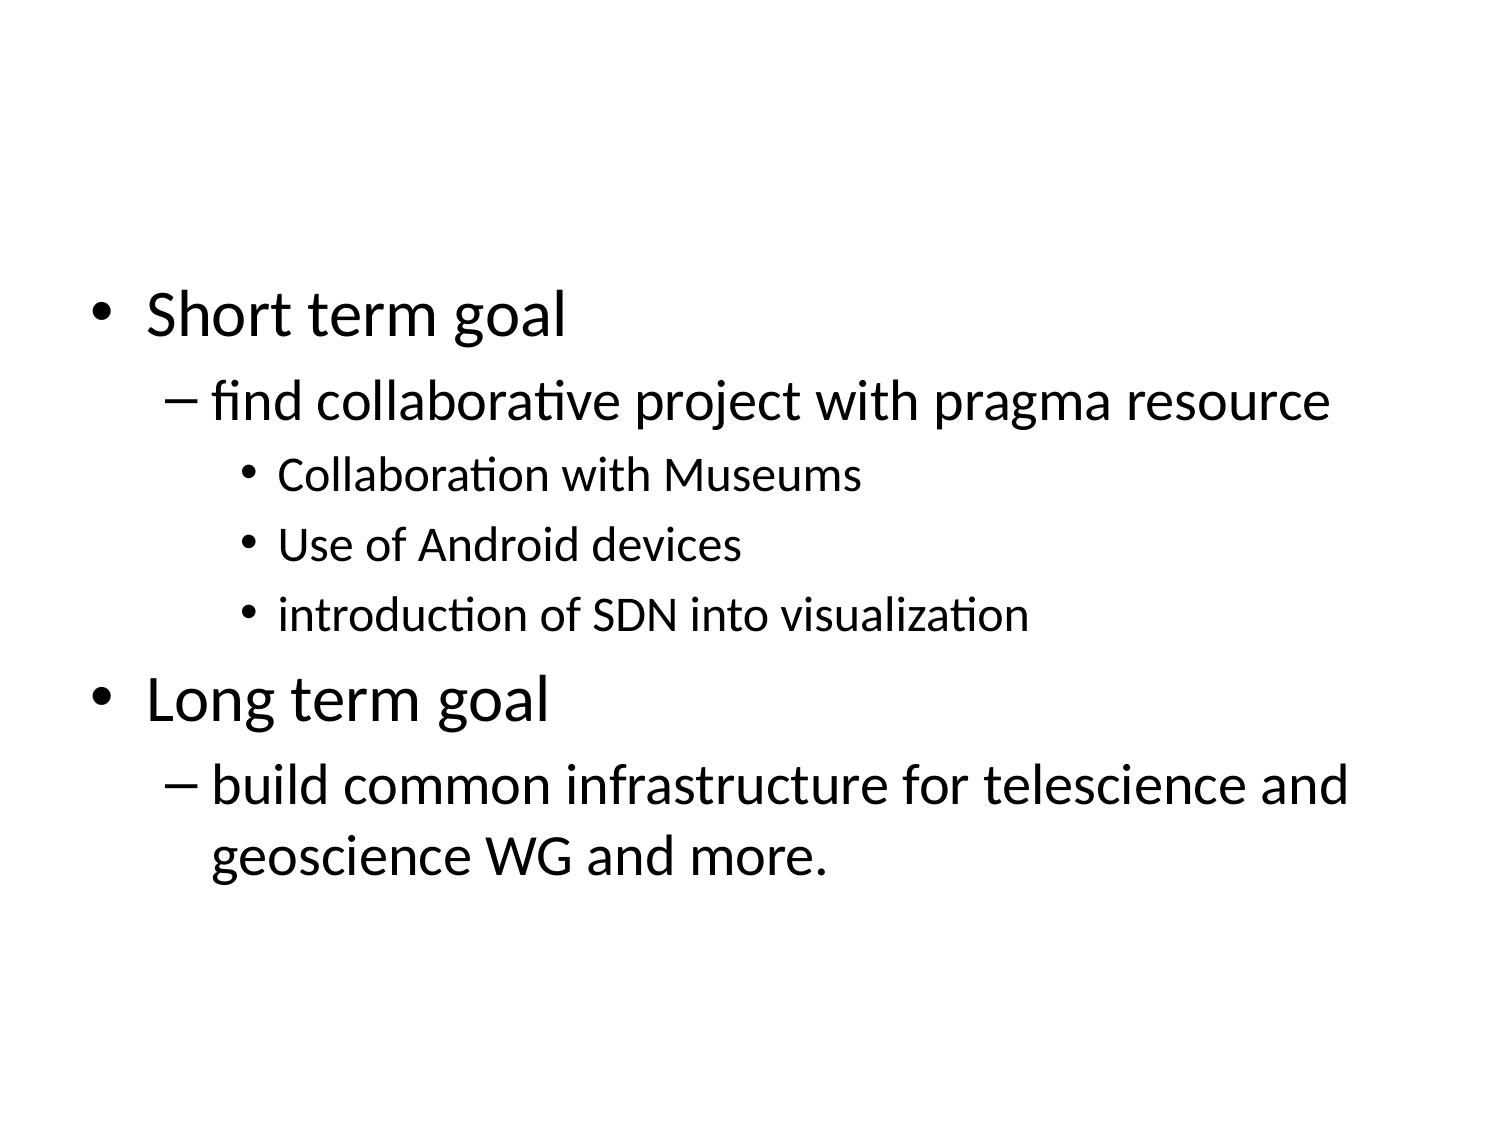

#
Short term goal
find collaborative project with pragma resource
Collaboration with Museums
Use of Android devices
introduction of SDN into visualization
Long term goal
build common infrastructure for telescience and geoscience WG and more.